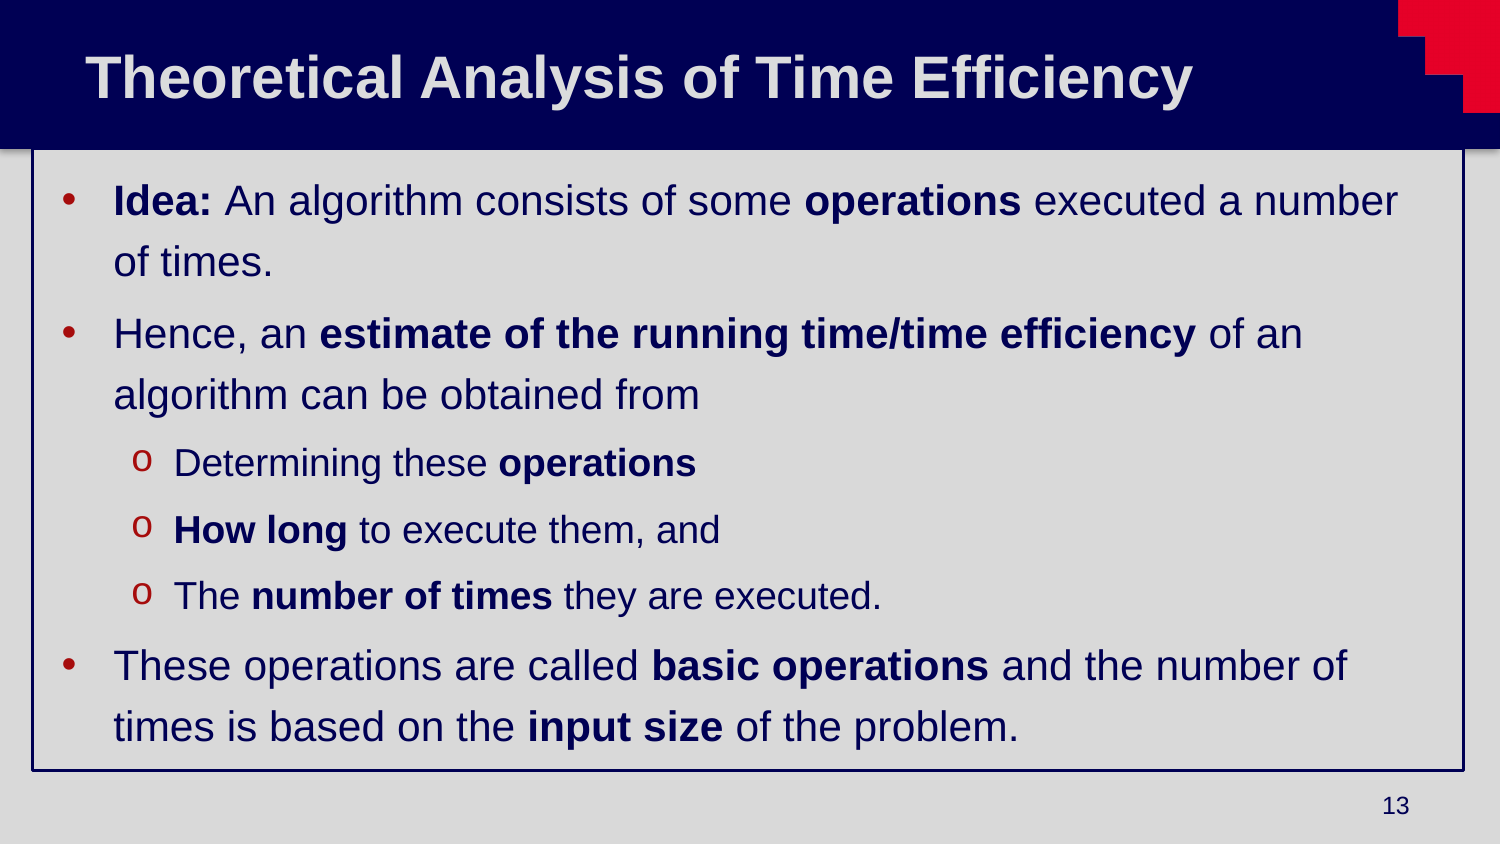

# Theoretical Analysis of Time Efficiency
Idea: An algorithm consists of some operations executed a number of times.
Hence, an estimate of the running time/time efficiency of an algorithm can be obtained from
Determining these operations
How long to execute them, and
The number of times they are executed.
These operations are called basic operations and the number of times is based on the input size of the problem.
13